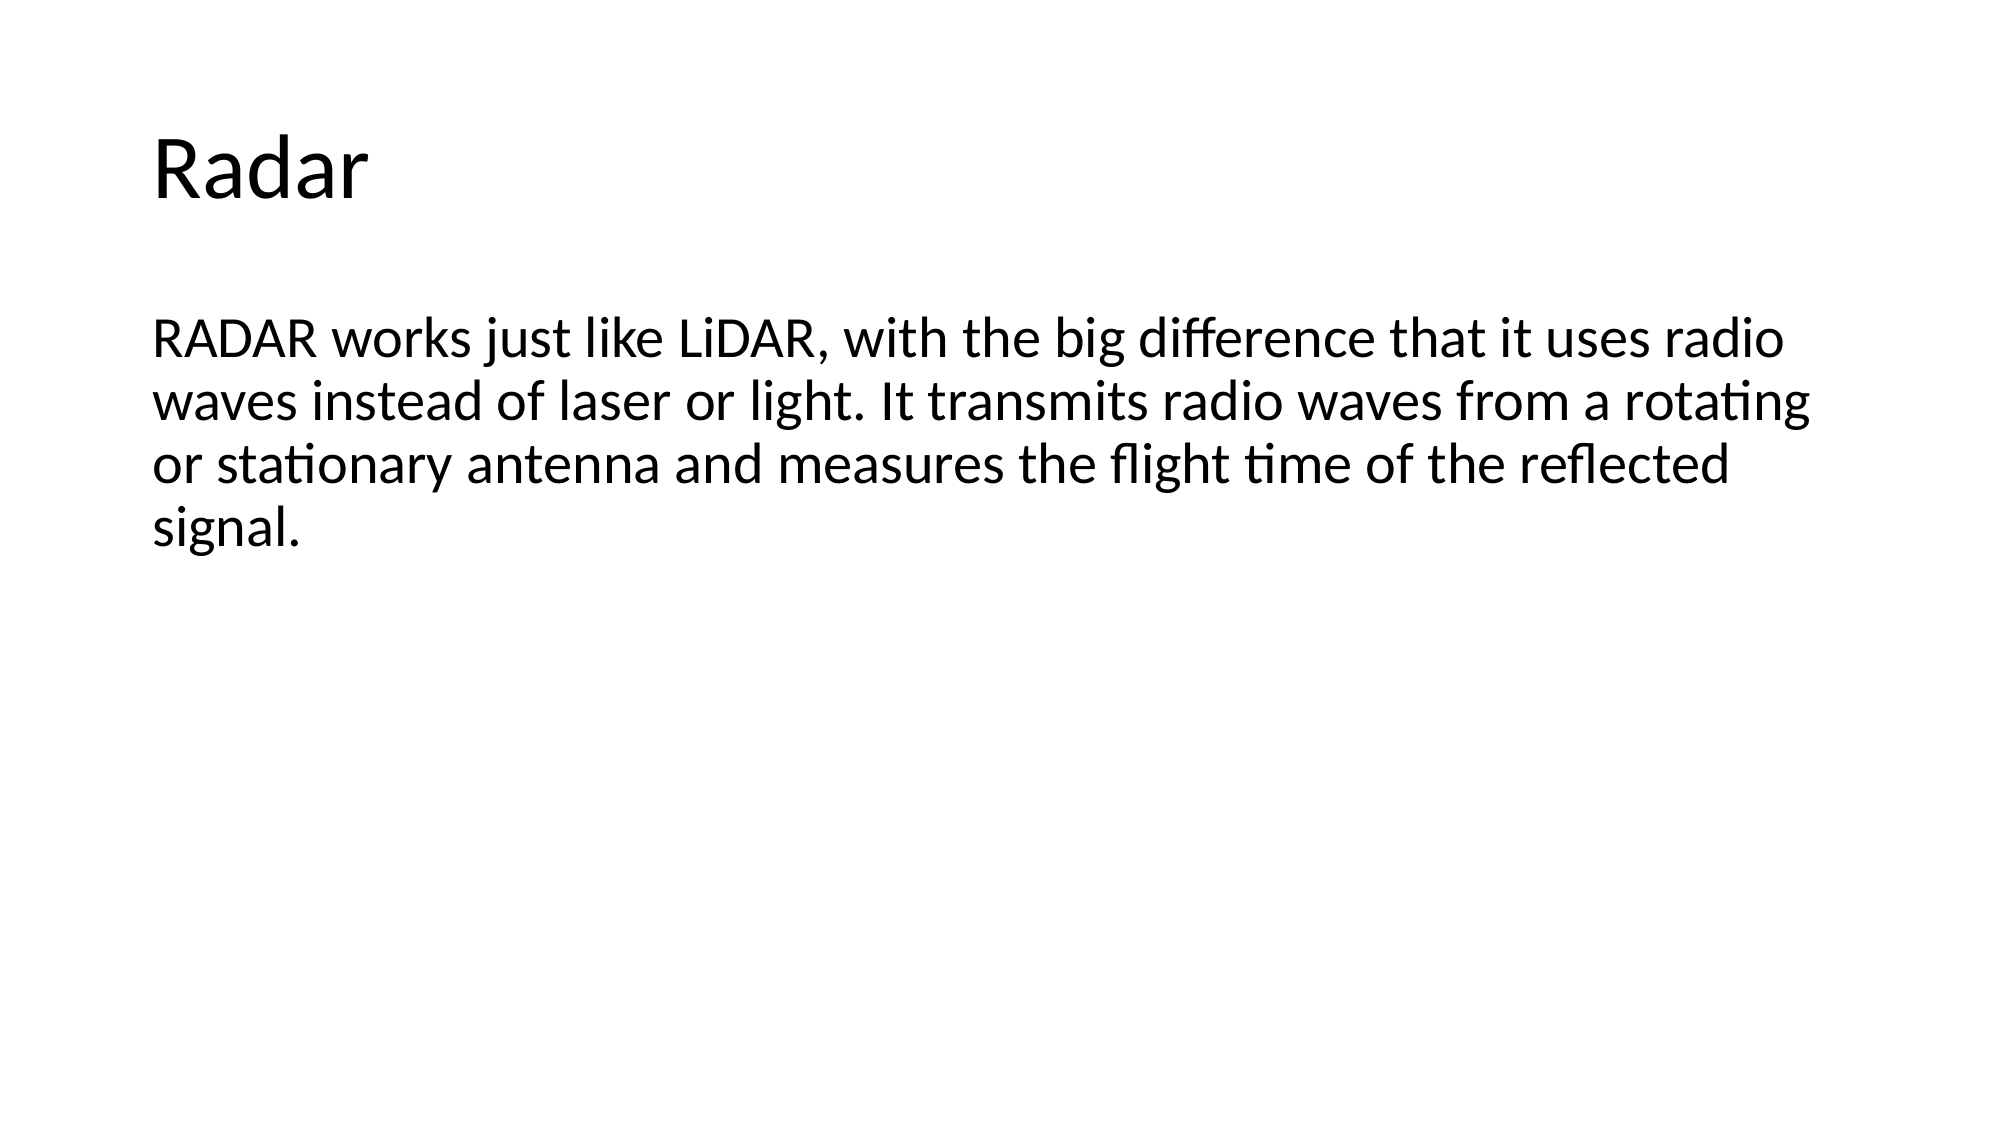

# Radar
RADAR works just like LiDAR, with the big difference that it uses radio waves instead of laser or light. It transmits radio waves from a rotating or stationary antenna and measures the flight time of the reflected signal.